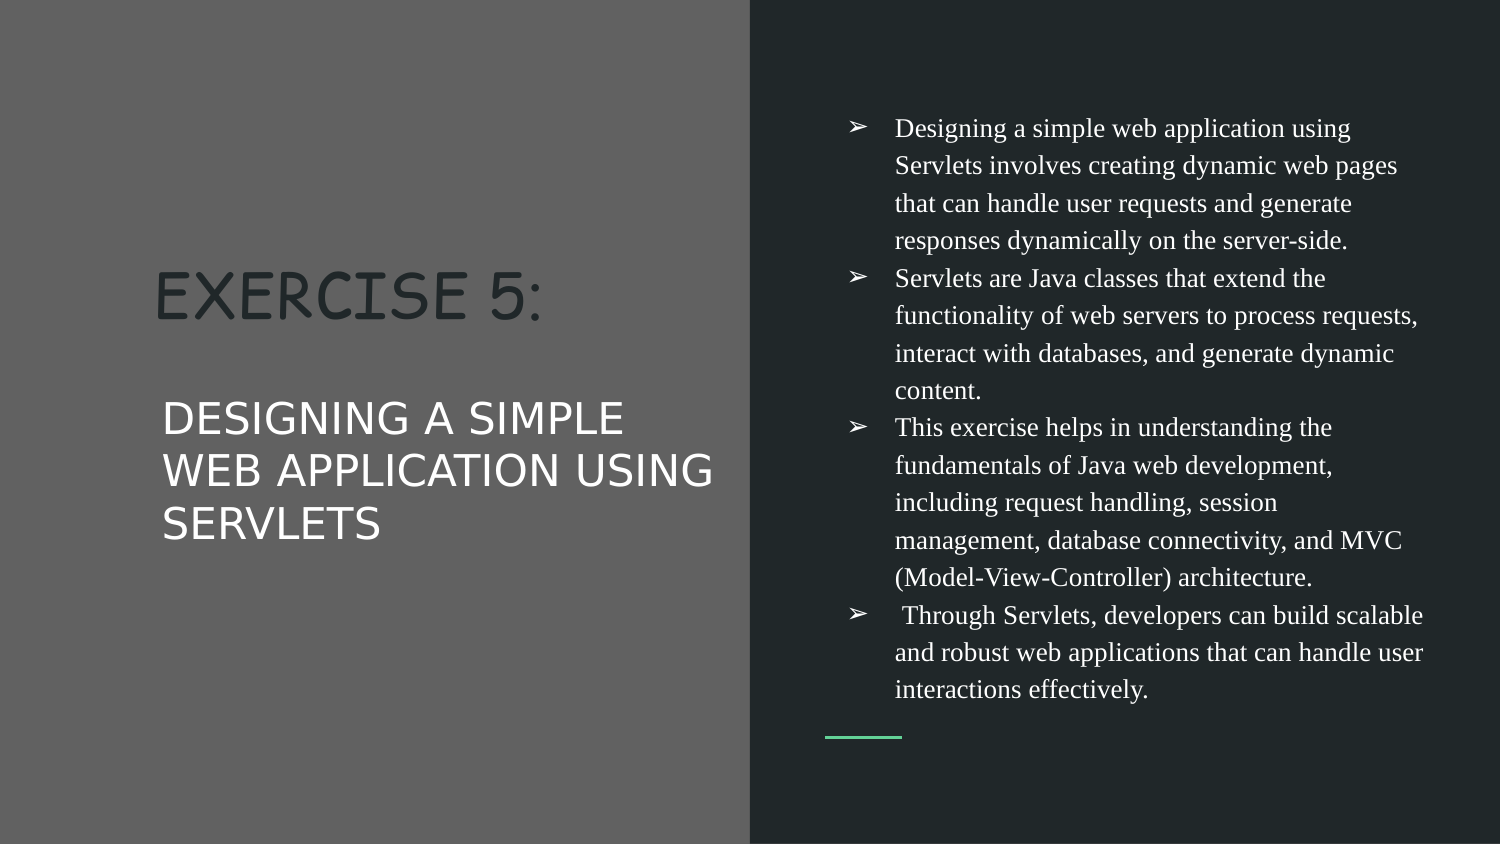

Designing a simple web application using Servlets involves creating dynamic web pages that can handle user requests and generate responses dynamically on the server-side.
Servlets are Java classes that extend the functionality of web servers to process requests, interact with databases, and generate dynamic content.
This exercise helps in understanding the fundamentals of Java web development, including request handling, session management, database connectivity, and MVC (Model-View-Controller) architecture.
 Through Servlets, developers can build scalable and robust web applications that can handle user interactions effectively.
# EXERCISE 5:
DESIGNING A SIMPLE WEB APPLICATION USING SERVLETS